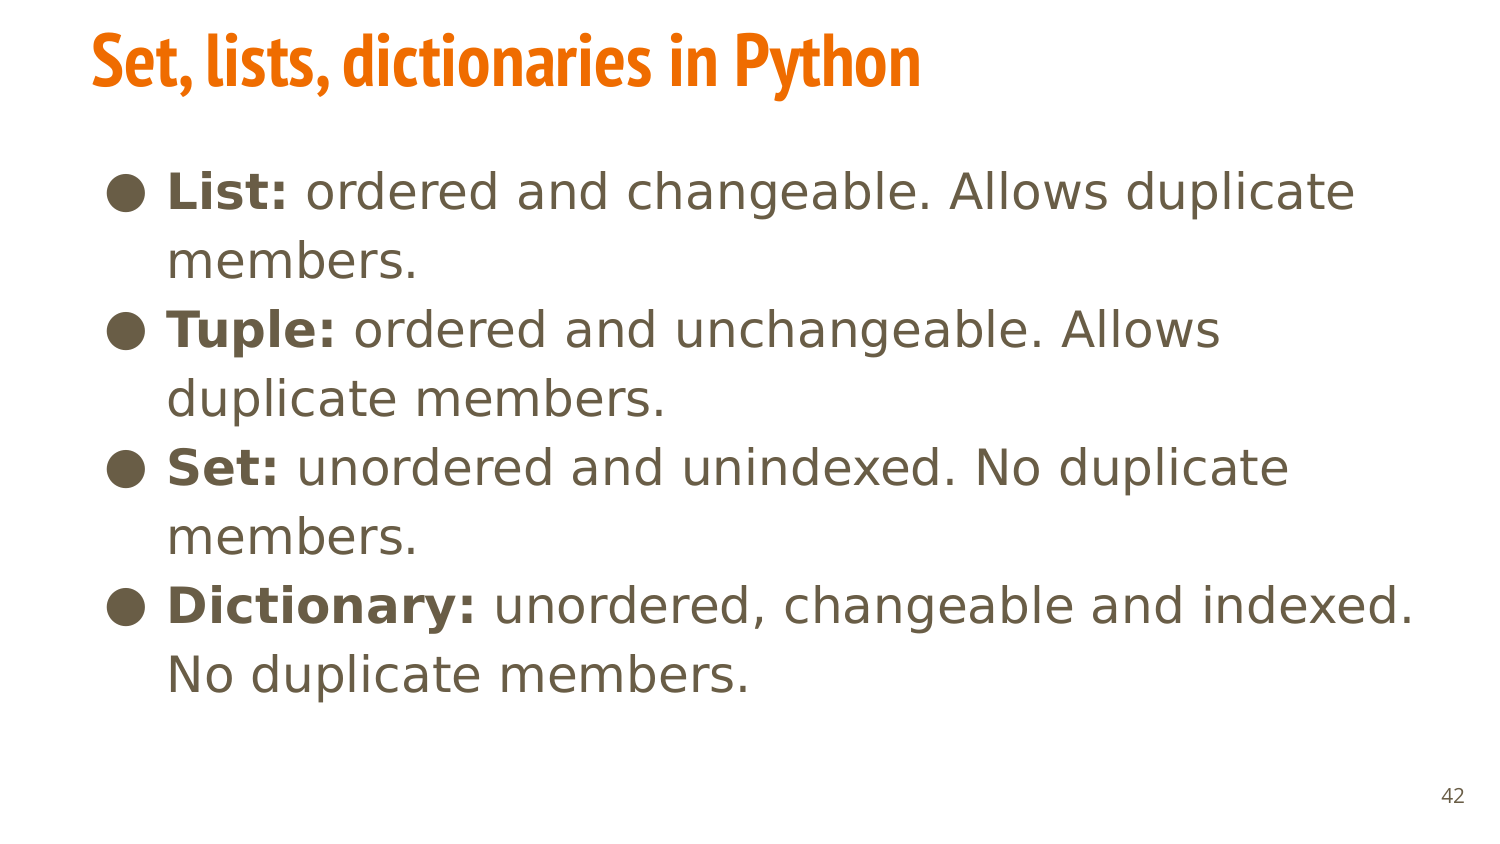

Set, lists, dictionaries in Python
List: ordered and changeable. Allows duplicate members.
Tuple: ordered and unchangeable. Allows duplicate members.
Set: unordered and unindexed. No duplicate members.
Dictionary: unordered, changeable and indexed. No duplicate members.
42